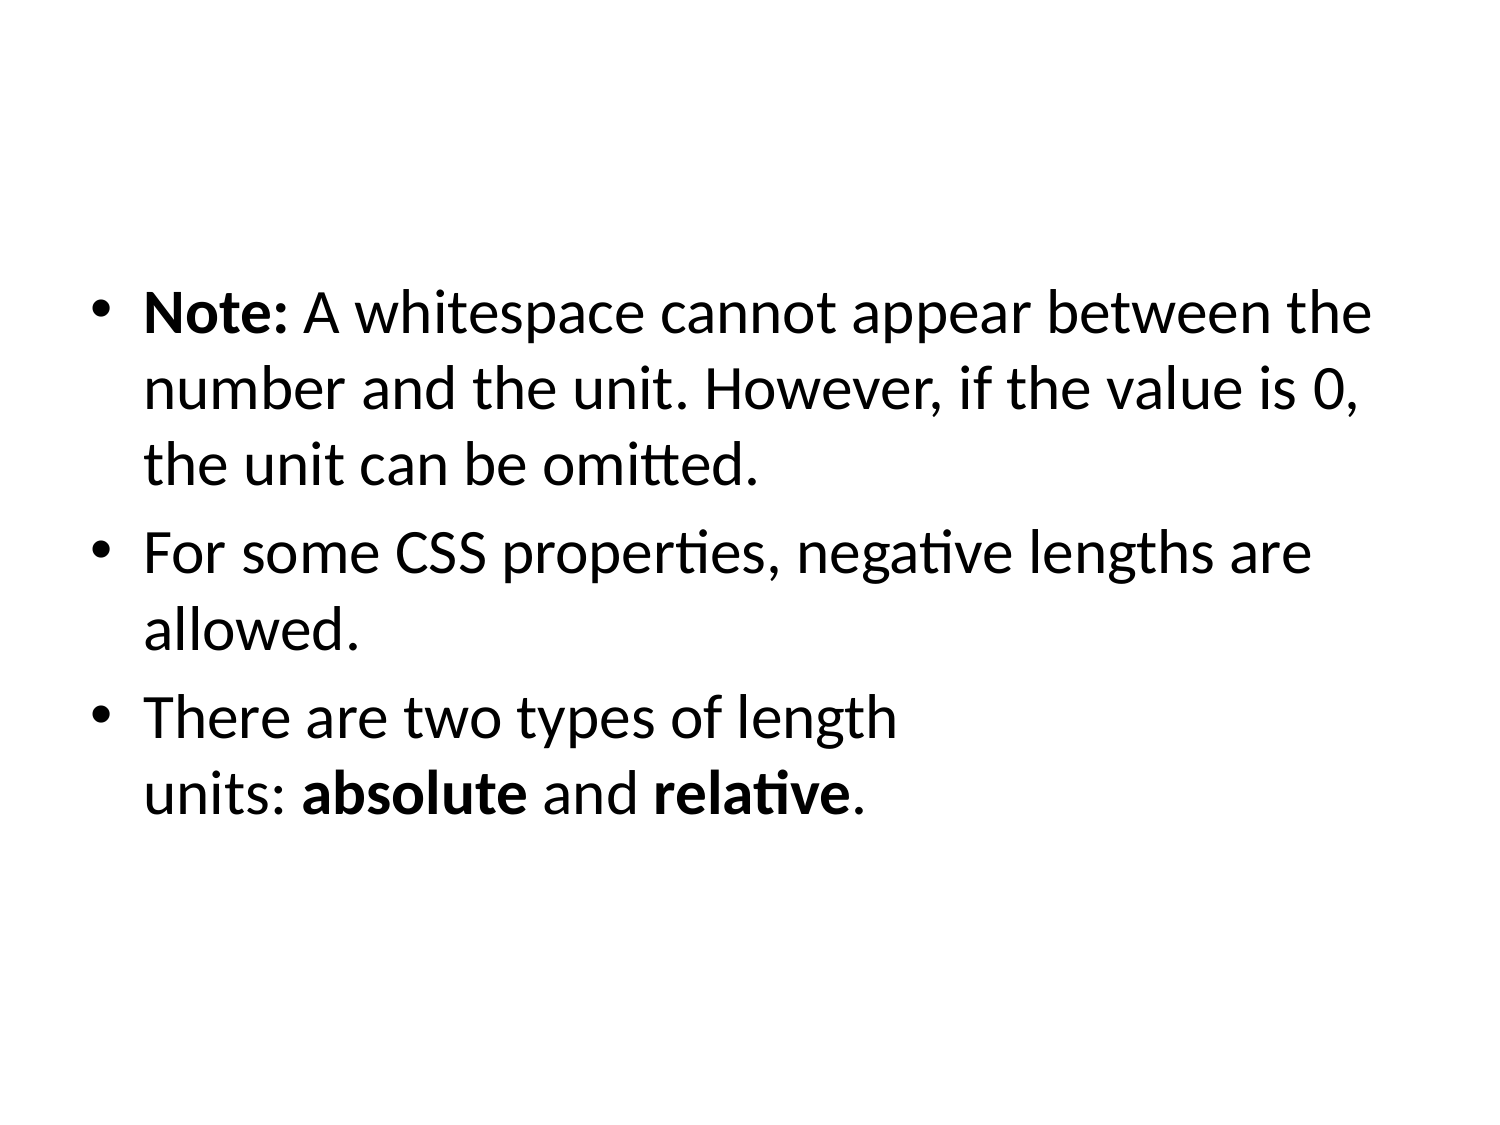

#
Note: A whitespace cannot appear between the number and the unit. However, if the value is 0, the unit can be omitted.
For some CSS properties, negative lengths are allowed.
There are two types of length units: absolute and relative.